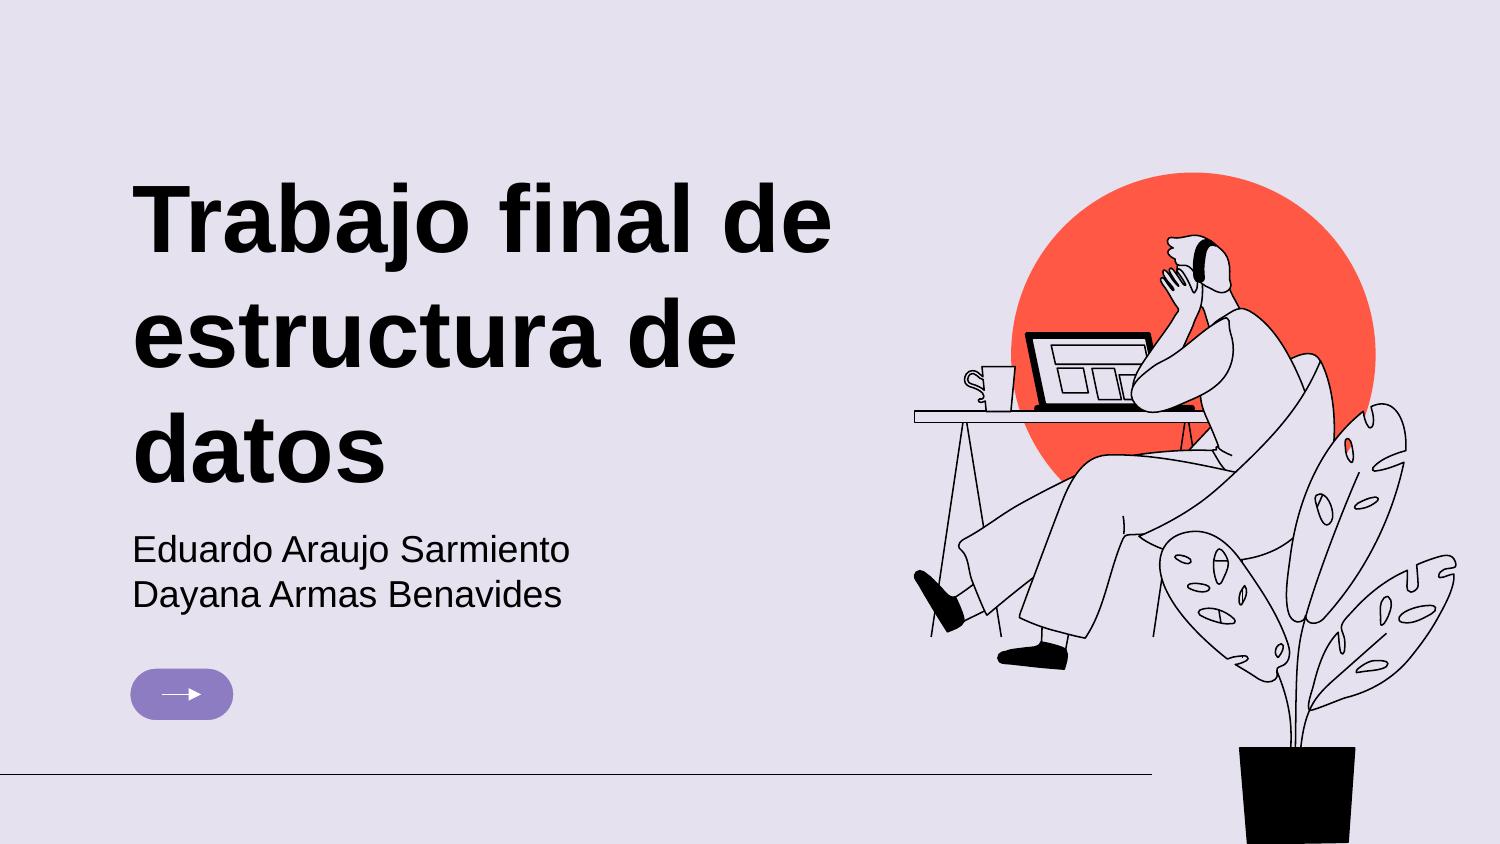

# Trabajo final de estructura de datos

Eduardo Araujo Sarmiento
Dayana Armas Benavides